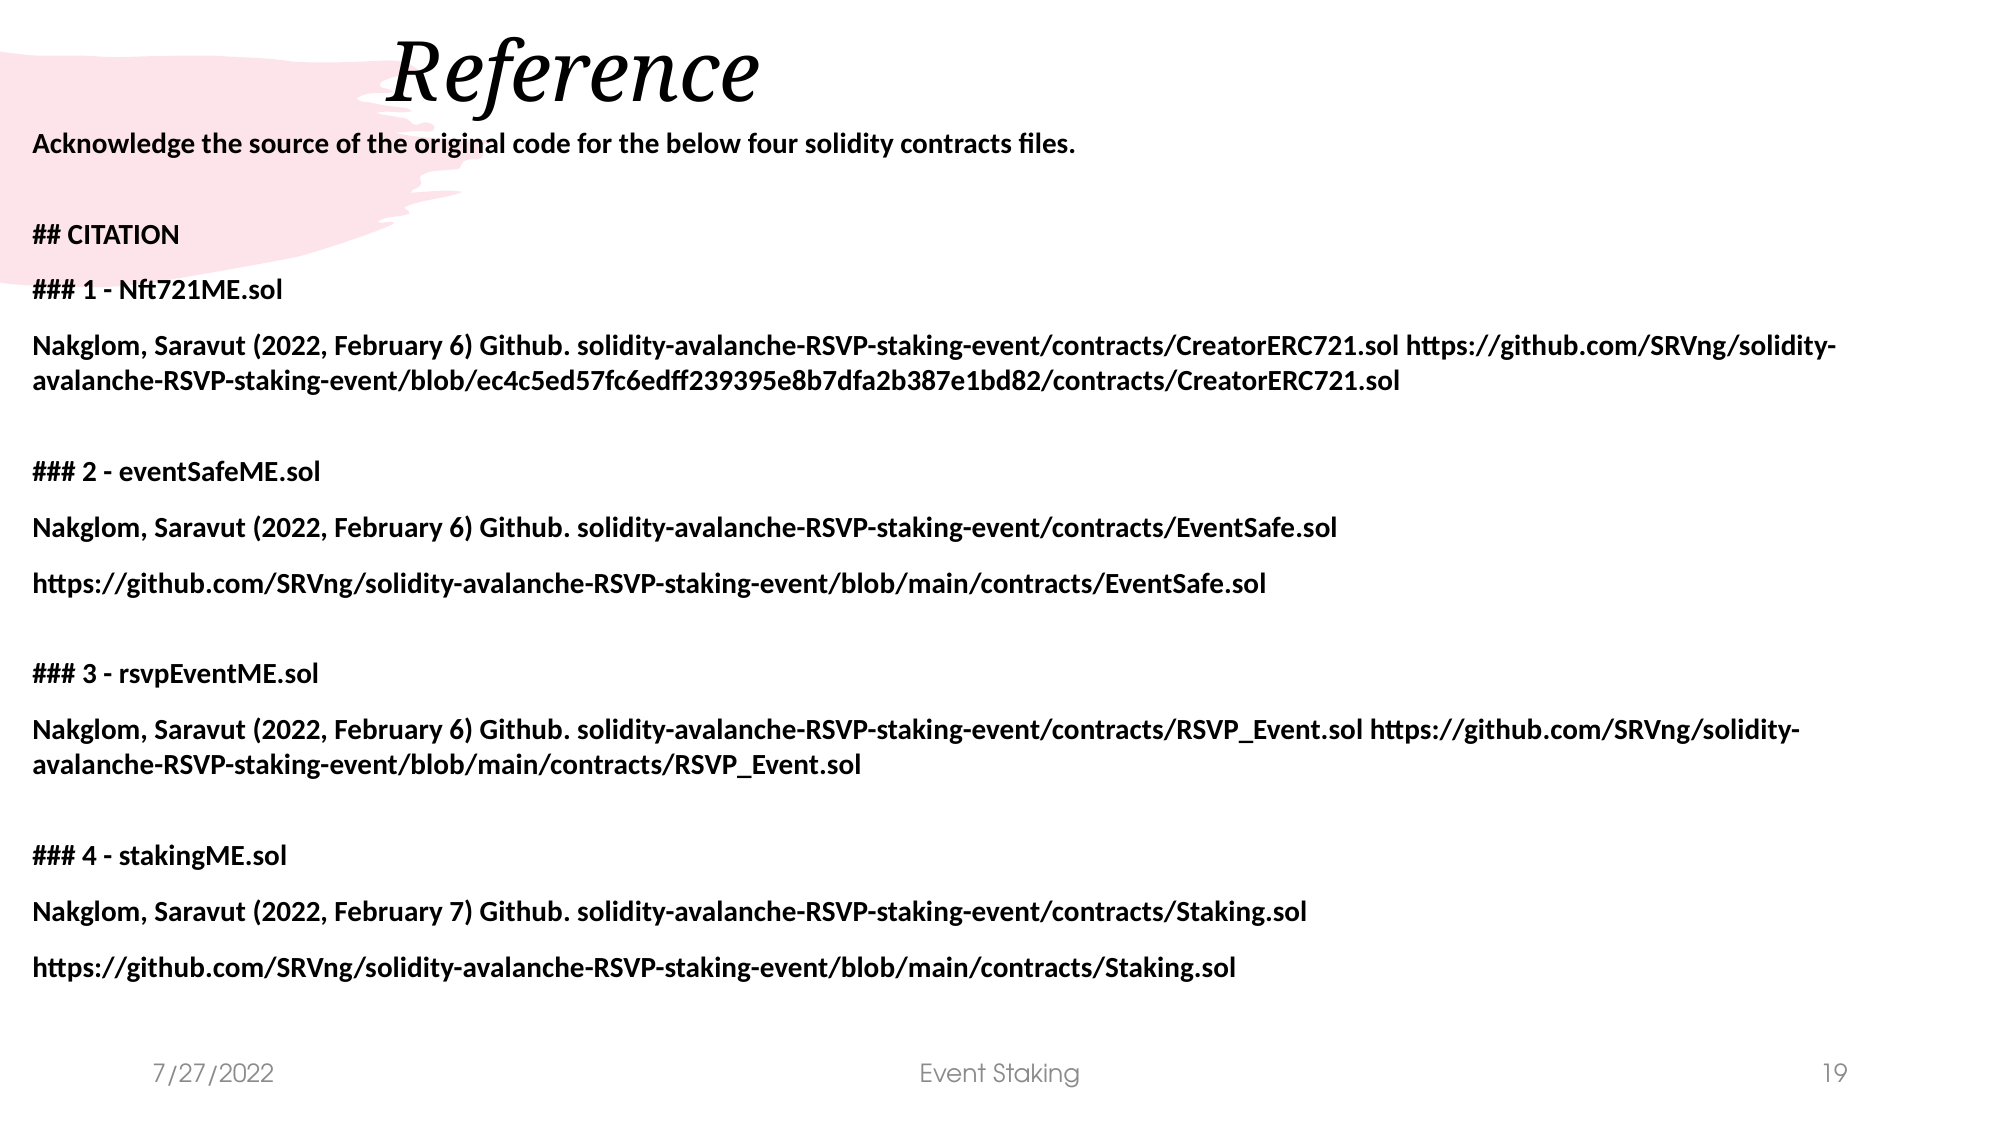

# Reference
Acknowledge the source of the original code for the below four solidity contracts files.
## CITATION
### 1 - Nft721ME.sol
Nakglom, Saravut (2022, February 6) Github. solidity-avalanche-RSVP-staking-event/contracts/CreatorERC721.sol https://github.com/SRVng/solidity-avalanche-RSVP-staking-event/blob/ec4c5ed57fc6edff239395e8b7dfa2b387e1bd82/contracts/CreatorERC721.sol
### 2 - eventSafeME.sol
Nakglom, Saravut (2022, February 6) Github. solidity-avalanche-RSVP-staking-event/contracts/EventSafe.sol
https://github.com/SRVng/solidity-avalanche-RSVP-staking-event/blob/main/contracts/EventSafe.sol
### 3 - rsvpEventME.sol
Nakglom, Saravut (2022, February 6) Github. solidity-avalanche-RSVP-staking-event/contracts/RSVP_Event.sol https://github.com/SRVng/solidity-avalanche-RSVP-staking-event/blob/main/contracts/RSVP_Event.sol
### 4 - stakingME.sol
Nakglom, Saravut (2022, February 7) Github. solidity-avalanche-RSVP-staking-event/contracts/Staking.sol
https://github.com/SRVng/solidity-avalanche-RSVP-staking-event/blob/main/contracts/Staking.sol
7/27/2022
Event Staking
19